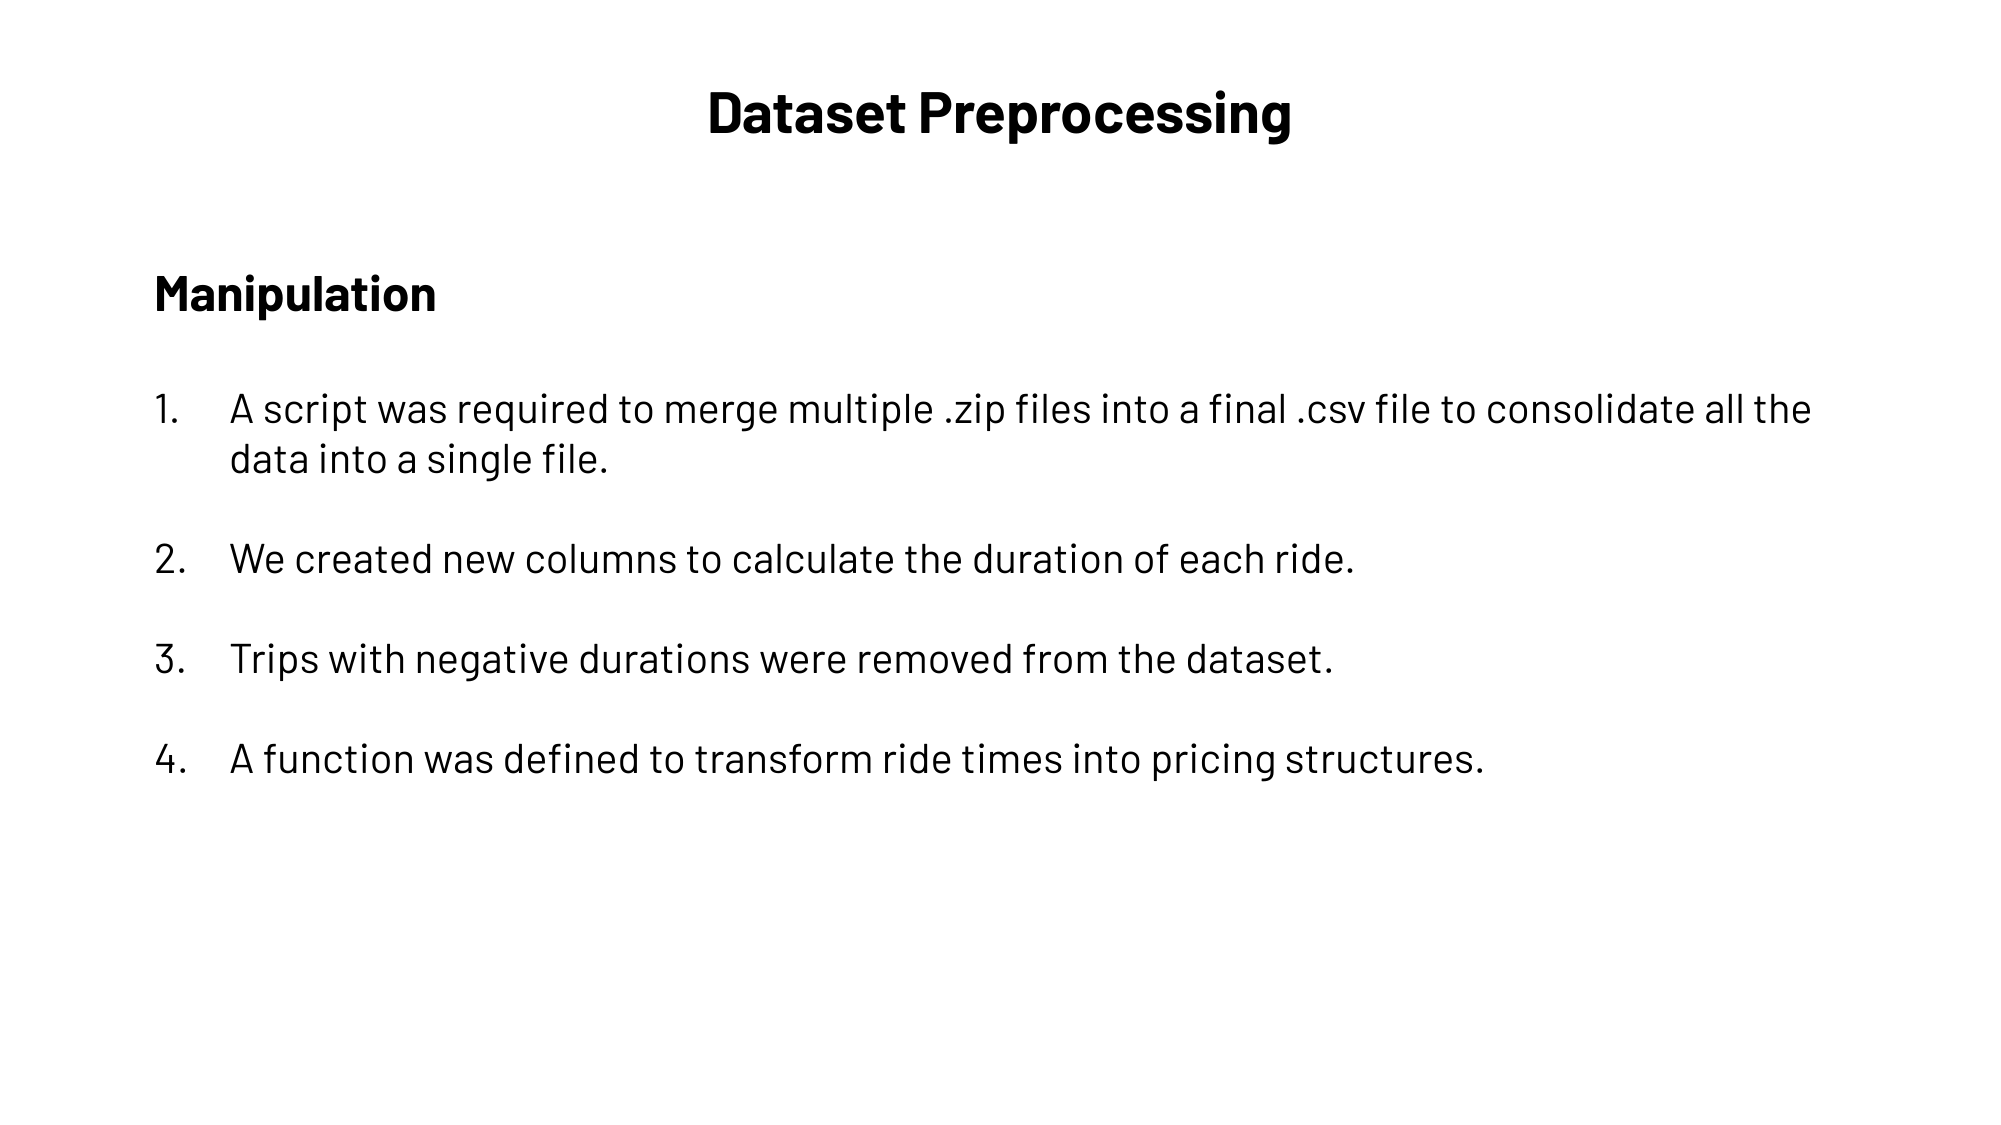

Dataset Preprocessing
Manipulation

A script was required to merge multiple .zip files into a final .csv file to consolidate all the data into a single file.

We created new columns to calculate the duration of each ride.

Trips with negative durations were removed from the dataset.

A function was defined to transform ride times into pricing structures.